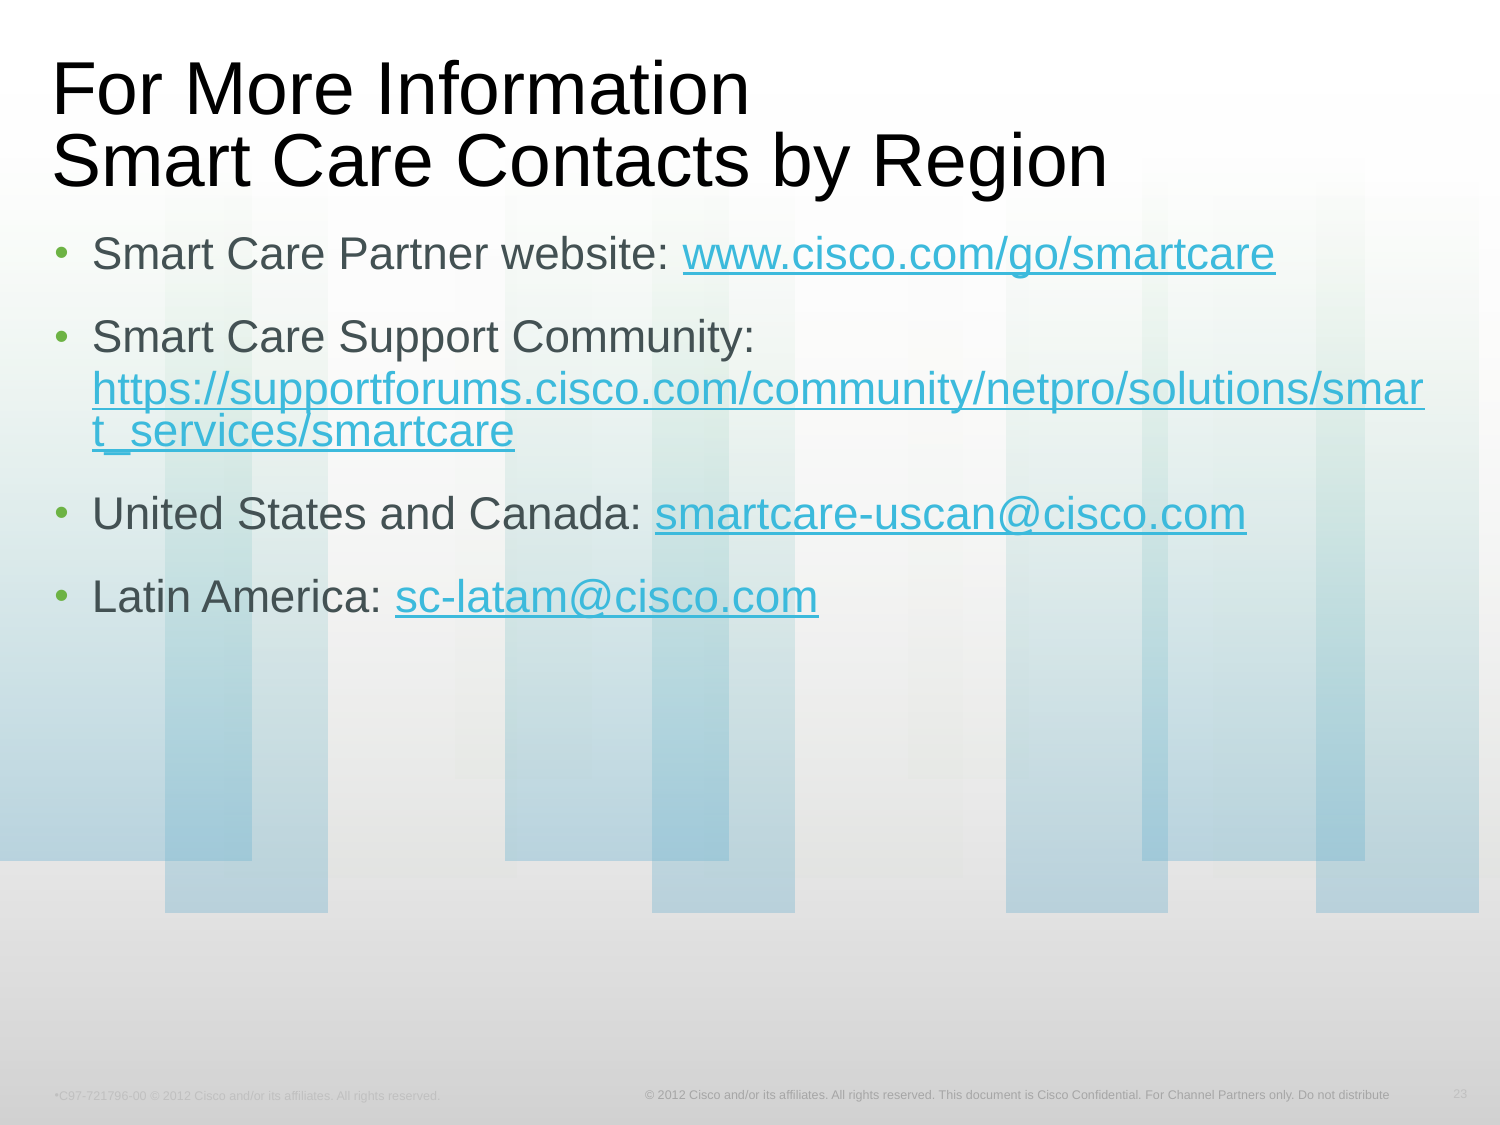

# For More Information Smart Care Contacts by Region
Smart Care Partner website: www.cisco.com/go/smartcare
Smart Care Support Community: https://supportforums.cisco.com/community/netpro/solutions/smart_services/smartcare
United States and Canada: smartcare-uscan@cisco.com
Latin America: sc-latam@cisco.com